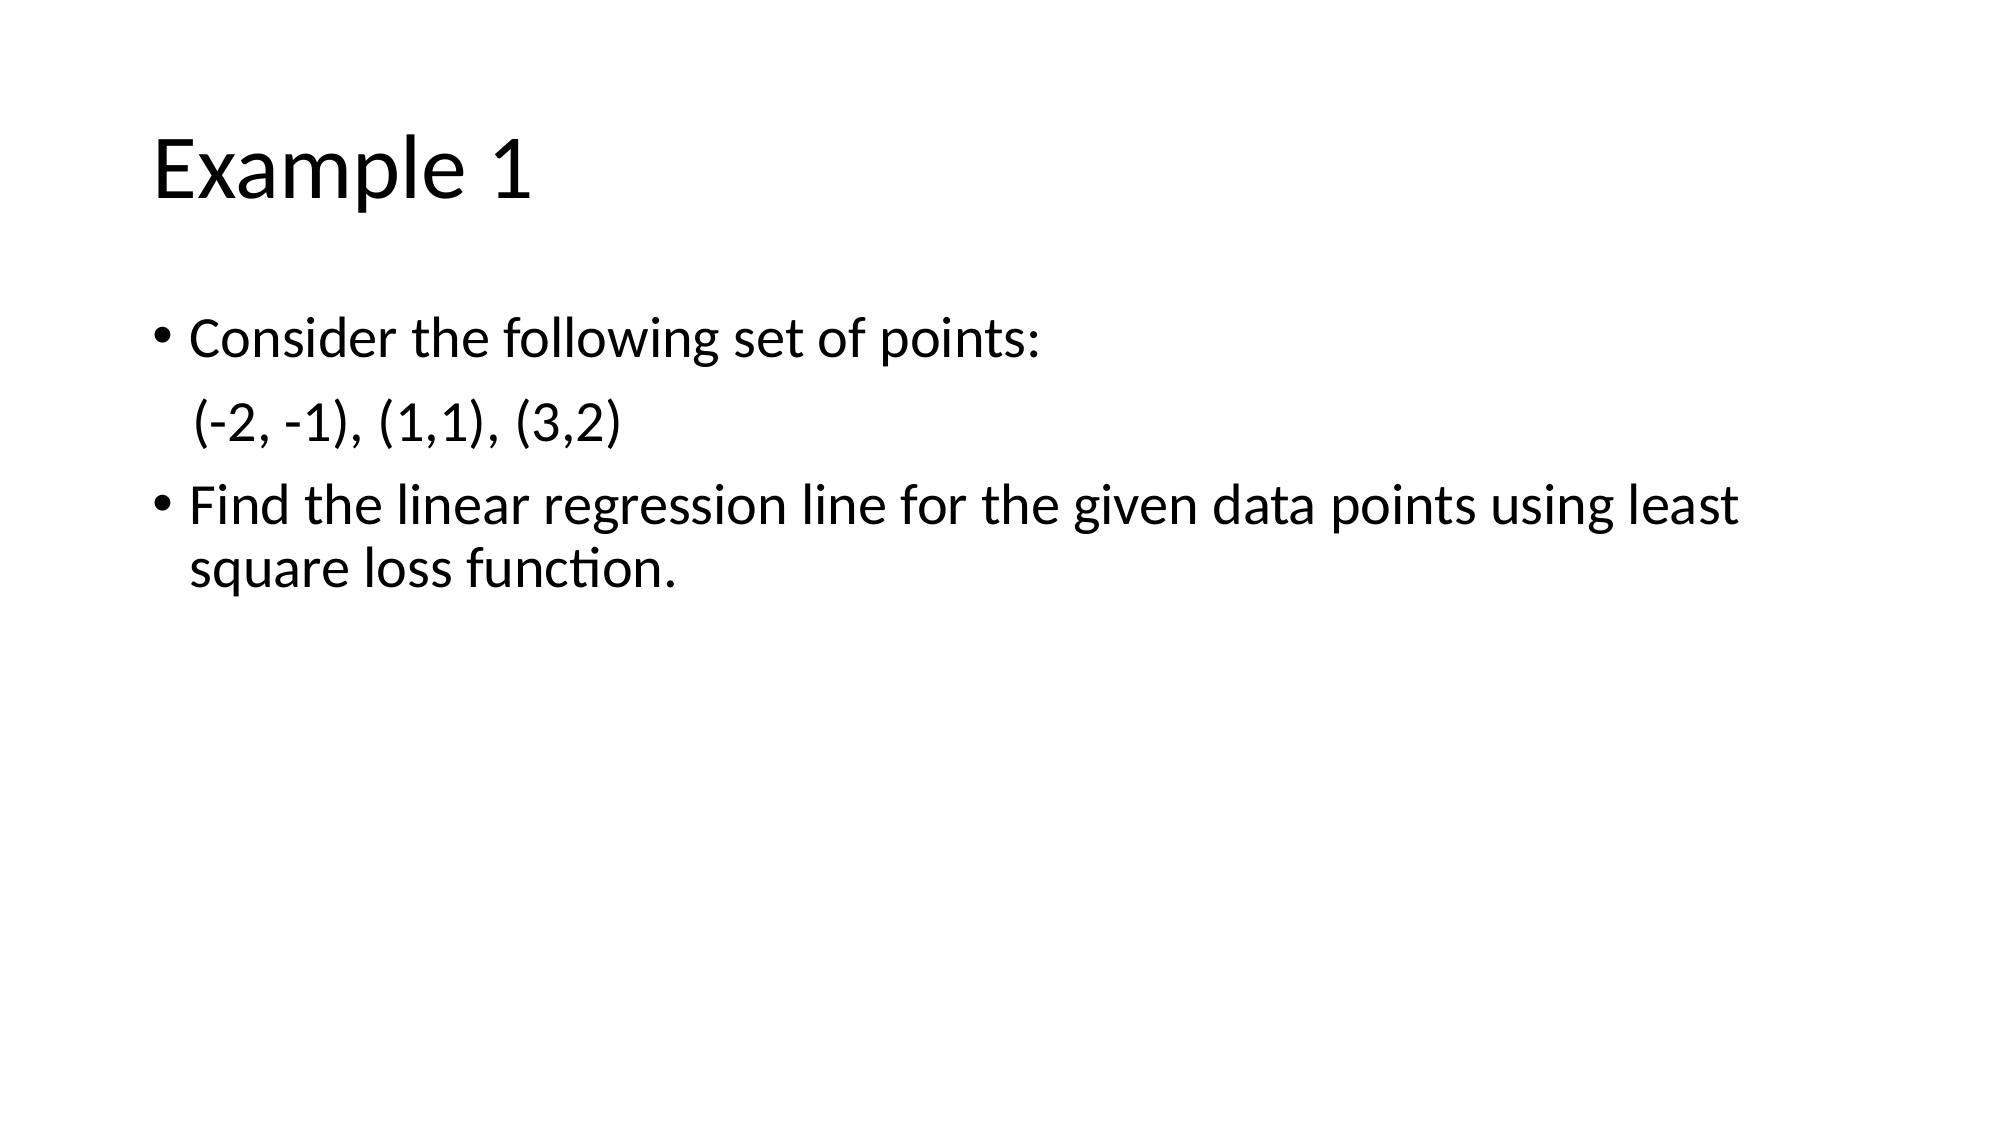

# Example 1
Consider the following set of points:
   (-2, -1), (1,1), (3,2)
Find the linear regression line for the given data points using least square loss function.